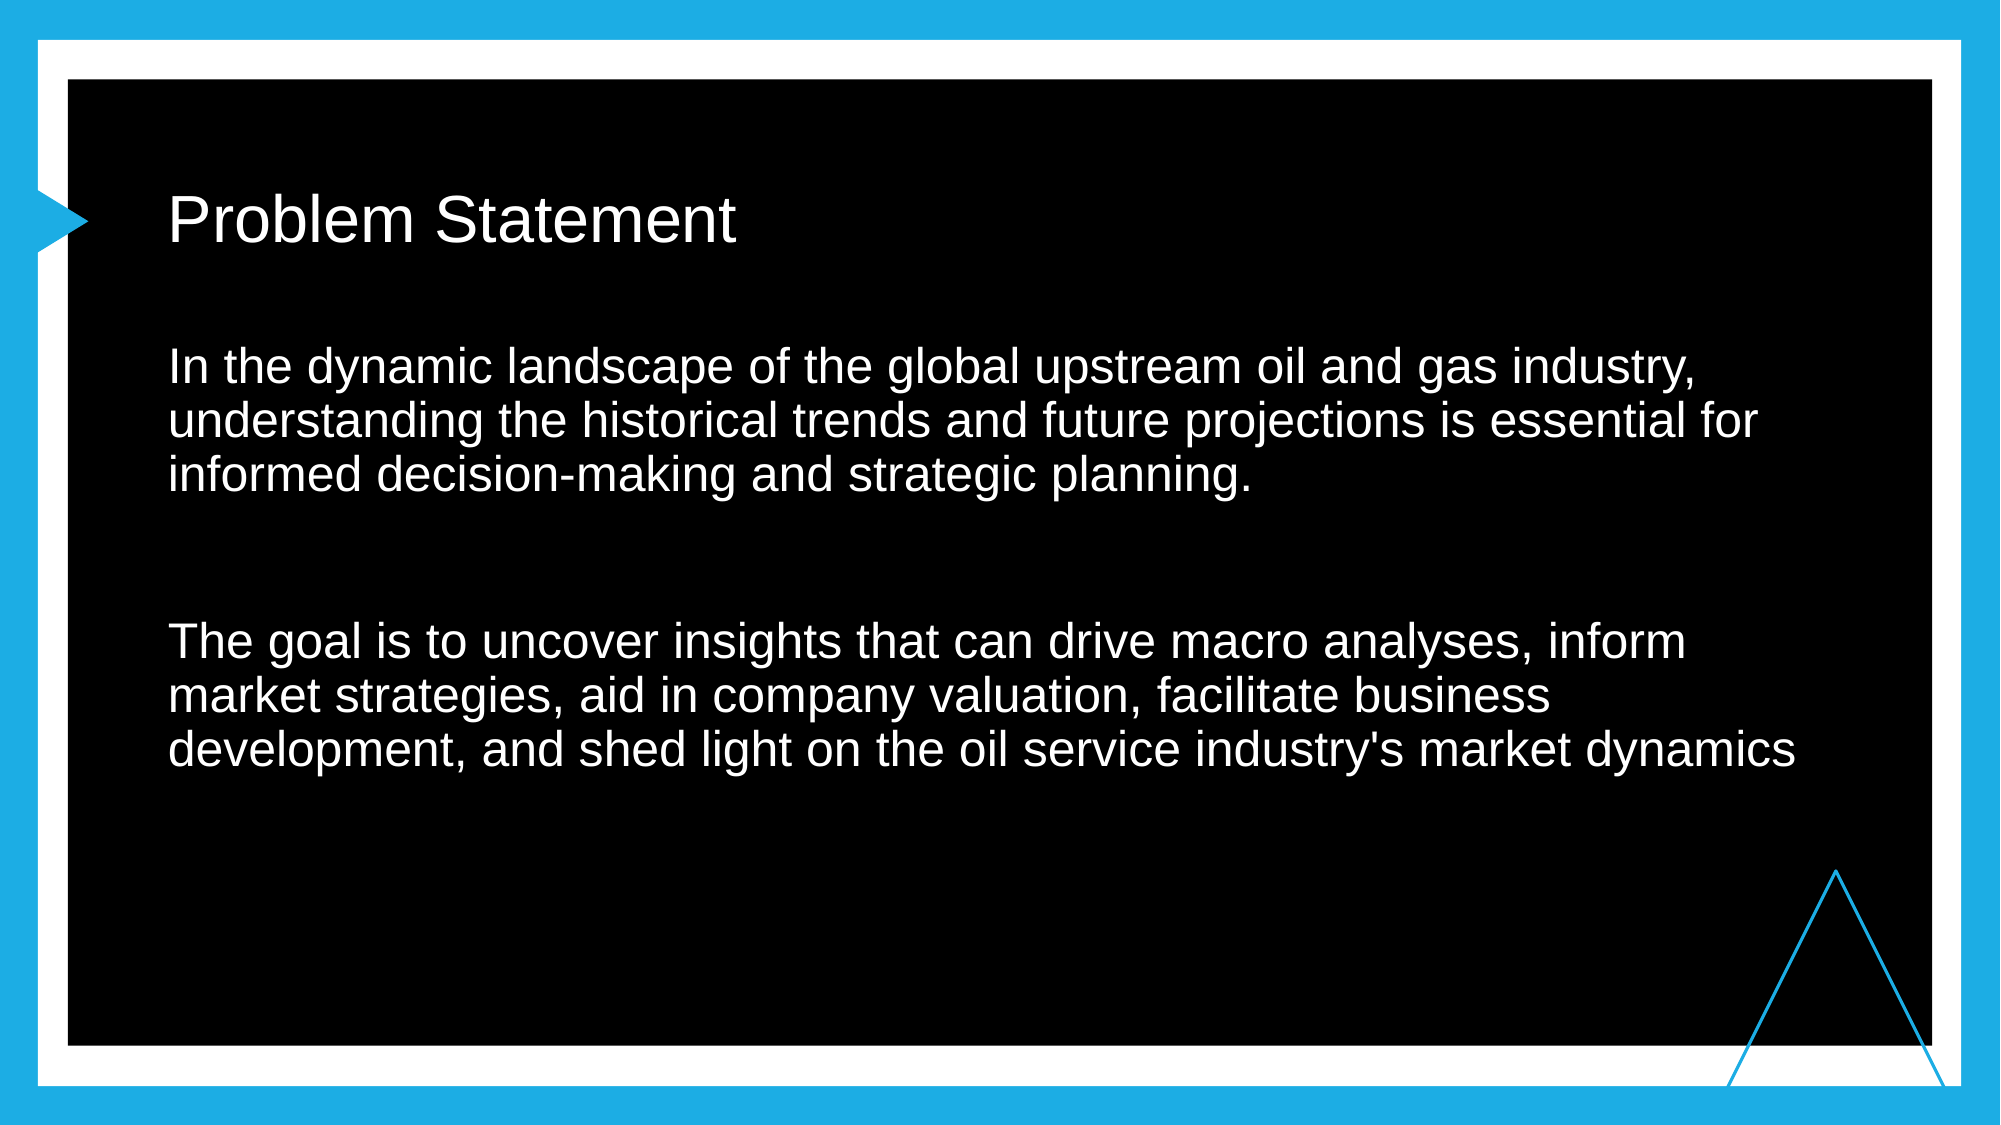

# Problem Statement
In the dynamic landscape of the global upstream oil and gas industry, understanding the historical trends and future projections is essential for informed decision-making and strategic planning.

The goal is to uncover insights that can drive macro analyses, inform market strategies, aid in company valuation, facilitate business development, and shed light on the oil service industry's market dynamics